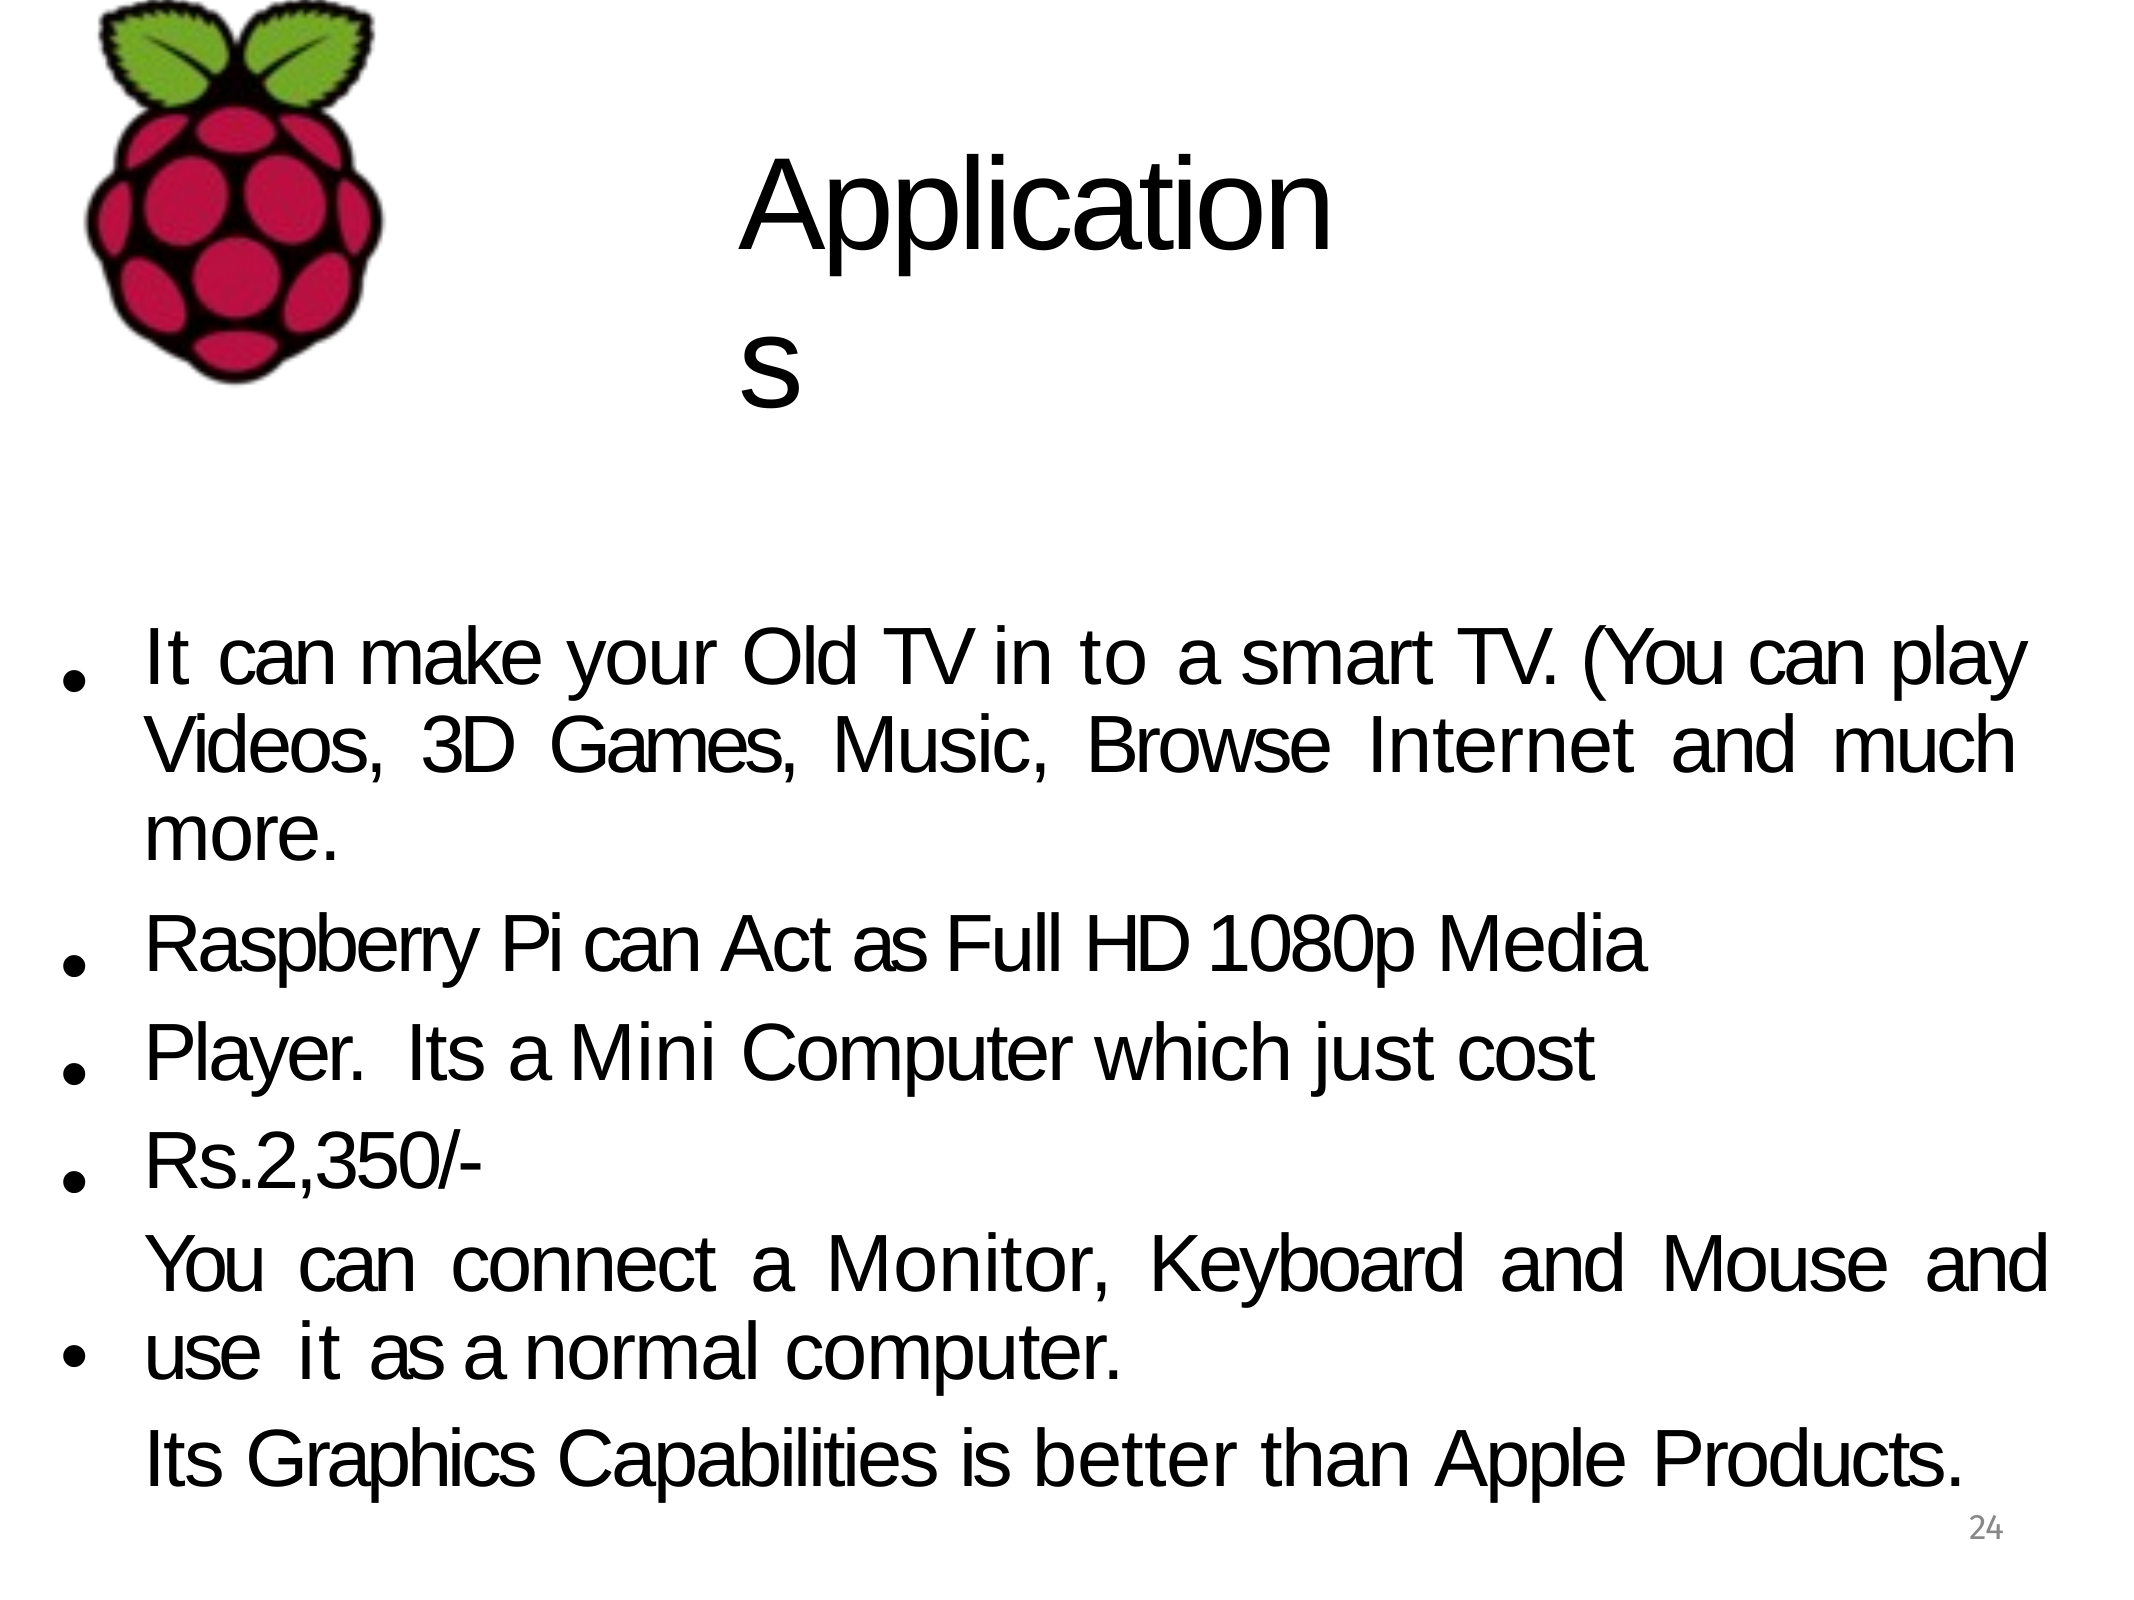

# Applications
It can make your Old TV in to a smart TV. (You can play  Videos, 3D Games, Music, Browse Internet and much  more.
Raspberry Pi can Act as Full HD 1080p Media Player.  Its a Mini Computer which just cost Rs.2,350/-
You can connect a Monitor, Keyboard and Mouse and use  it as a normal computer.
Its Graphics Capabilities is better than Apple Products.
•
•
•
•
•
24